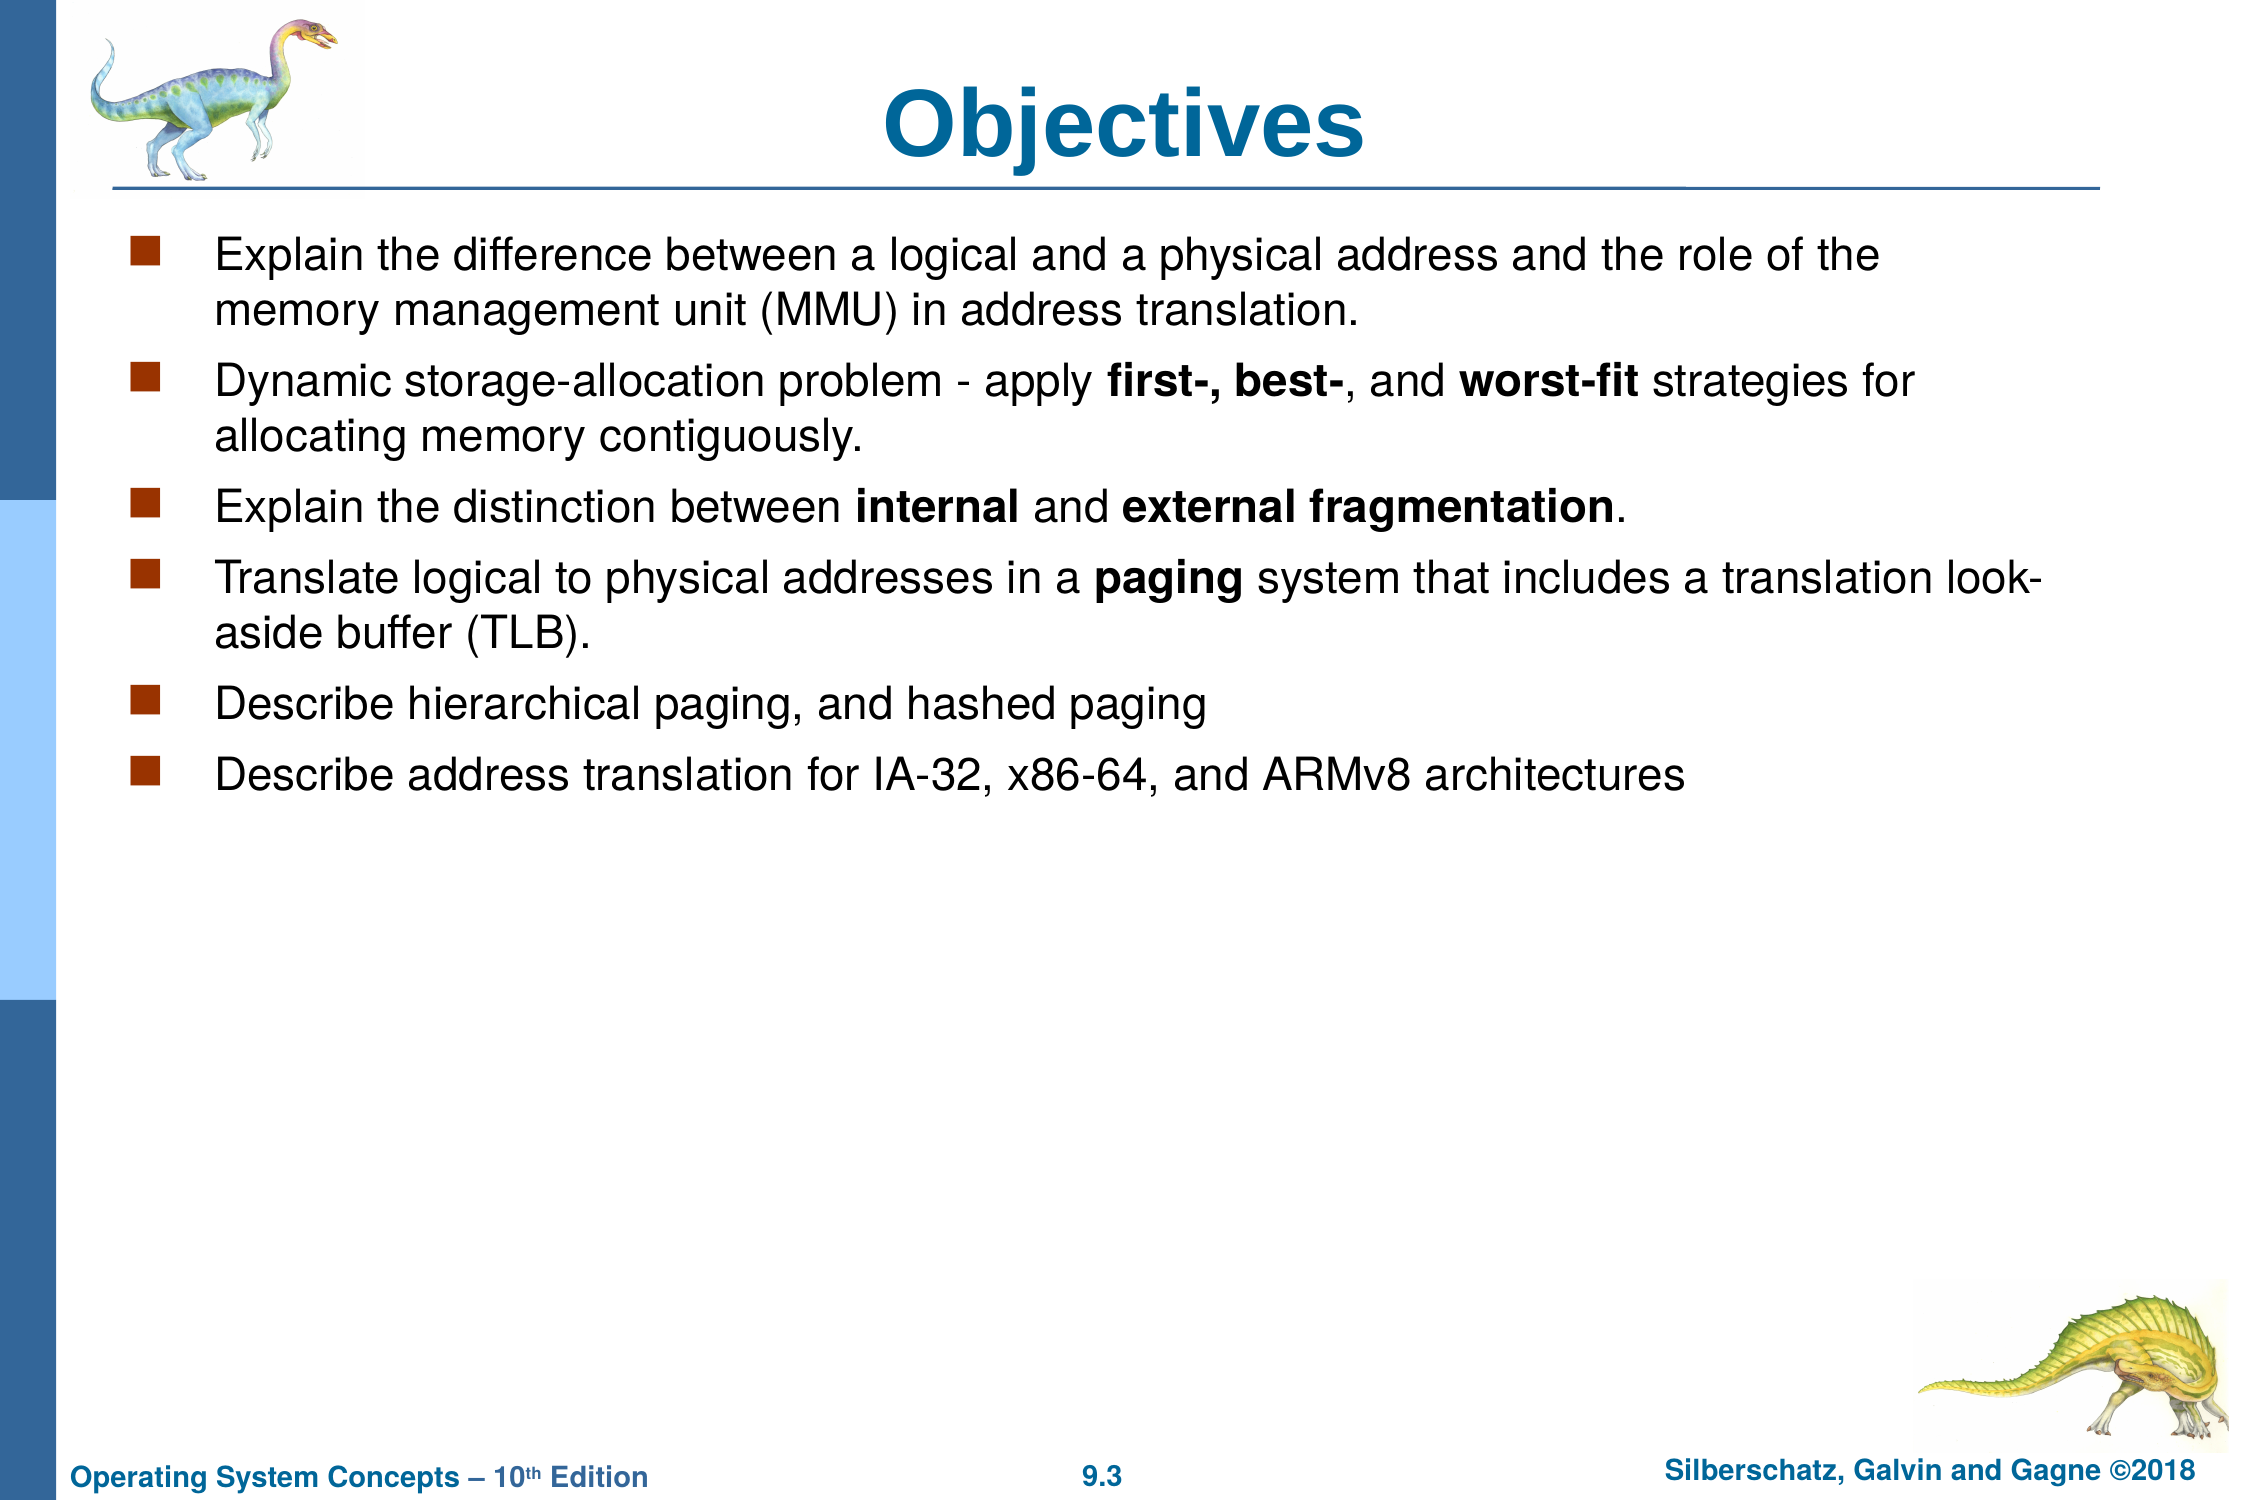

# Objectives
Explain the difference between a logical and a physical address and the role of the memory management unit (MMU) in address translation.
Dynamic storage-allocation problem - apply first-, best-, and worst-fit strategies for allocating memory contiguously.
Explain the distinction between internal and external fragmentation.
Translate logical to physical addresses in a paging system that includes a translation look-aside buffer (TLB).
Describe hierarchical paging, and hashed paging
Describe address translation for IA-32, x86-64, and ARMv8 architectures